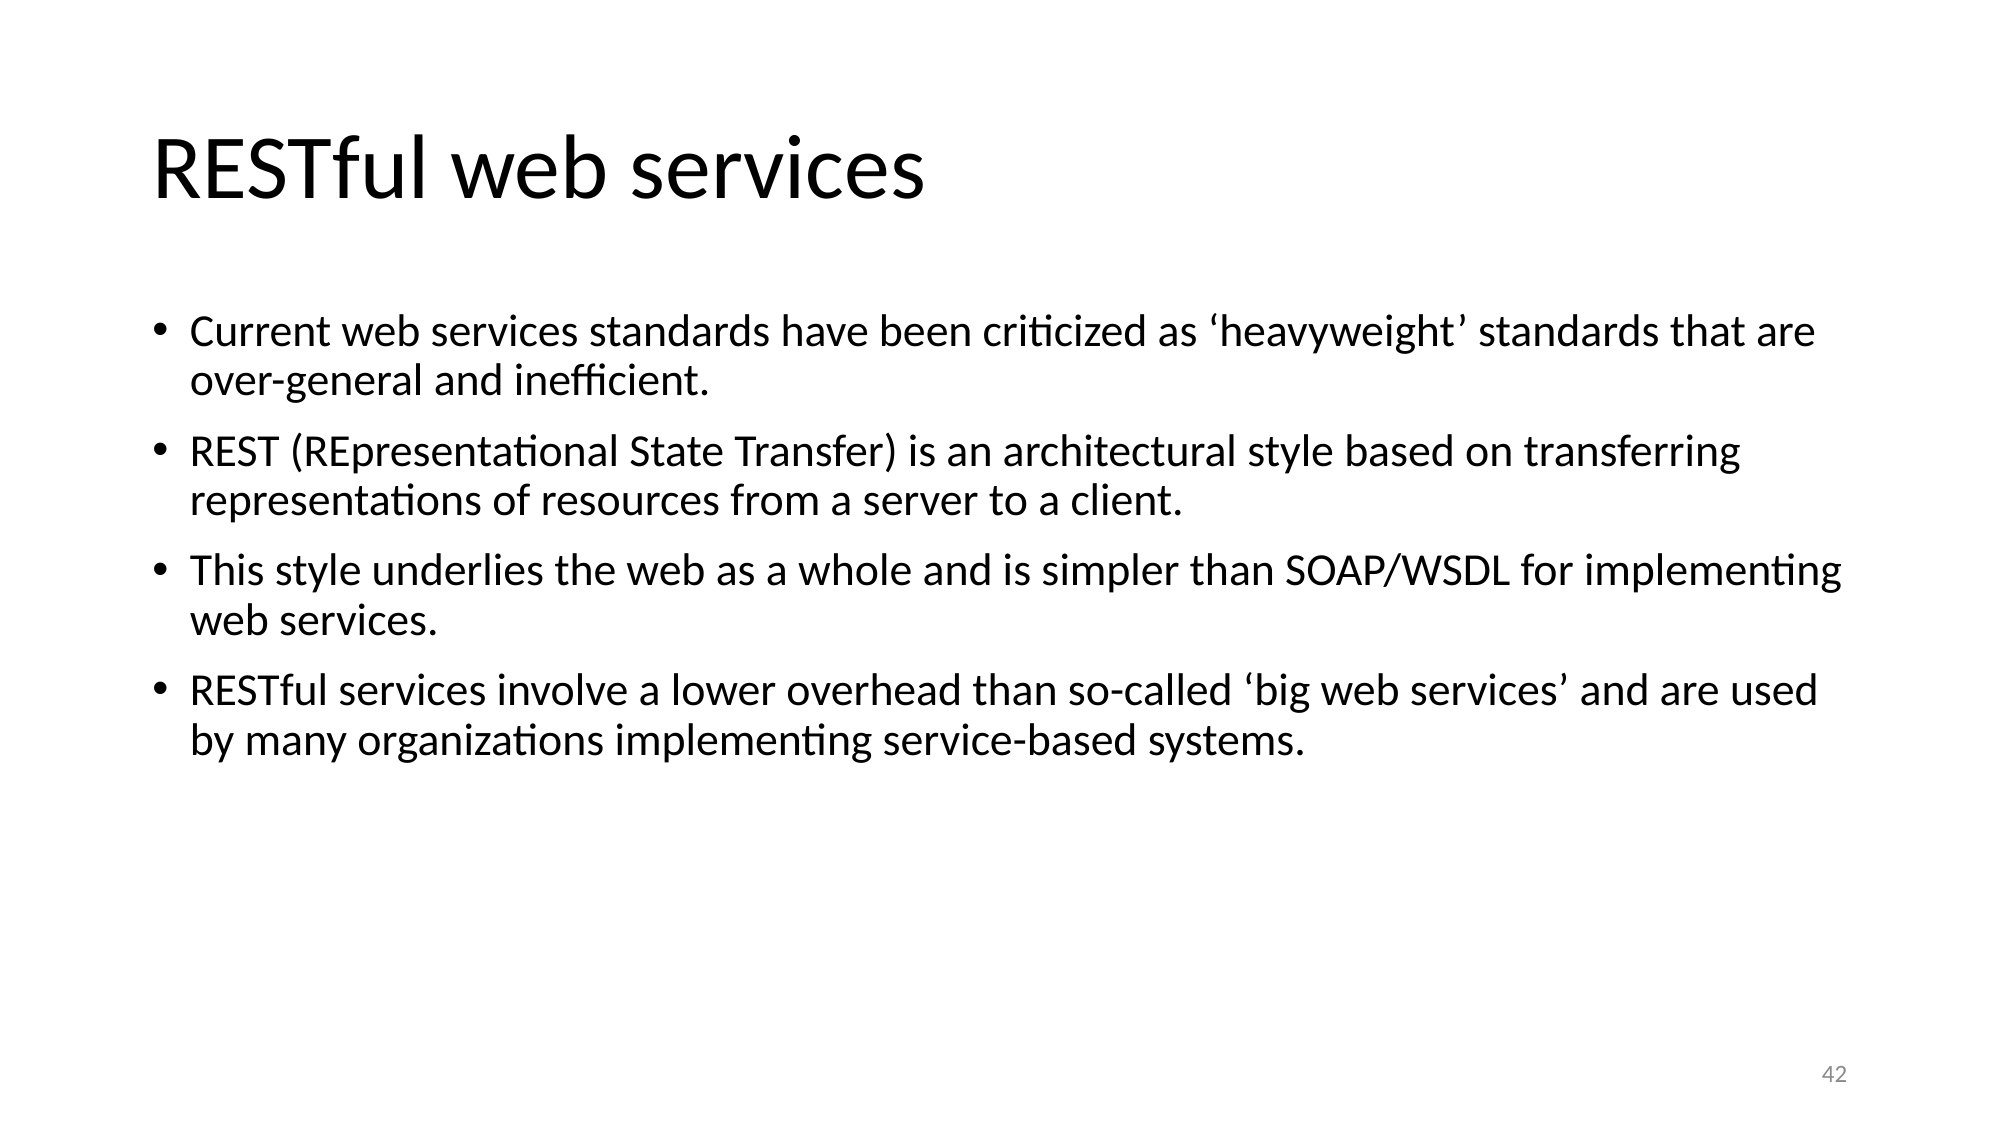

# RESTful web services
Current web services standards have been criticized as ‘heavyweight’ standards that are over-general and inefficient.
REST (REpresentational State Transfer) is an architectural style based on transferring representations of resources from a server to a client.
This style underlies the web as a whole and is simpler than SOAP/WSDL for implementing web services.
RESTful services involve a lower overhead than so-called ‘big web services’ and are used by many organizations implementing service-based systems.

42